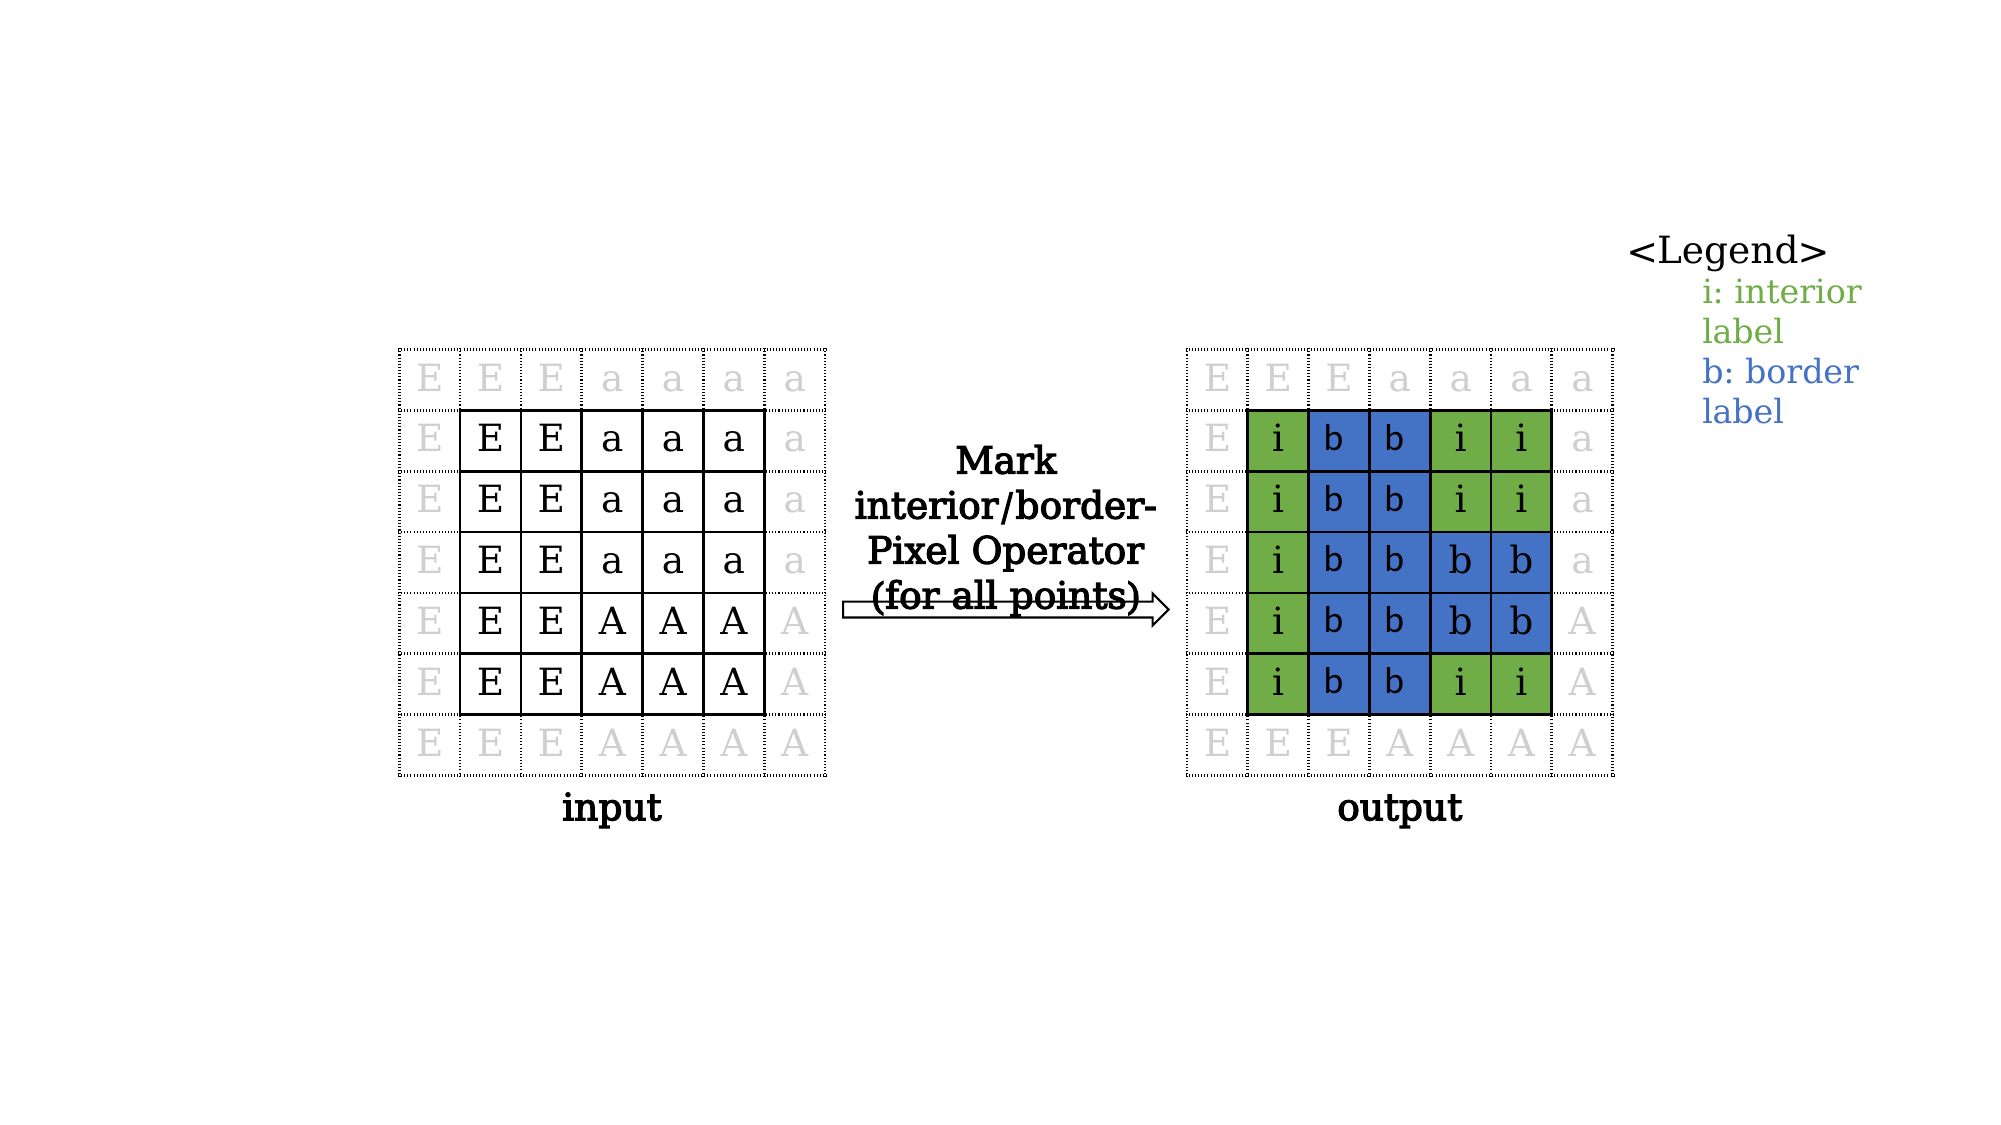

<Legend>
i: interior label
b: border label
| E | E | E | a | a | a | a |
| --- | --- | --- | --- | --- | --- | --- |
| E | E | E | a | a | a | a |
| E | E | E | a | a | a | a |
| E | E | E | a | a | a | a |
| E | E | E | A | A | A | A |
| E | E | E | A | A | A | A |
| E | E | E | A | A | A | A |
| E | E | E | a | a | a | a |
| --- | --- | --- | --- | --- | --- | --- |
| E | i | b | b | i | i | a |
| E | i | b | b | i | i | a |
| E | i | b | b | b | b | a |
| E | i | b | b | b | b | A |
| E | i | b | b | i | i | A |
| E | E | E | A | A | A | A |
Mark interior/border-Pixel Operator
(for all points)

input
output